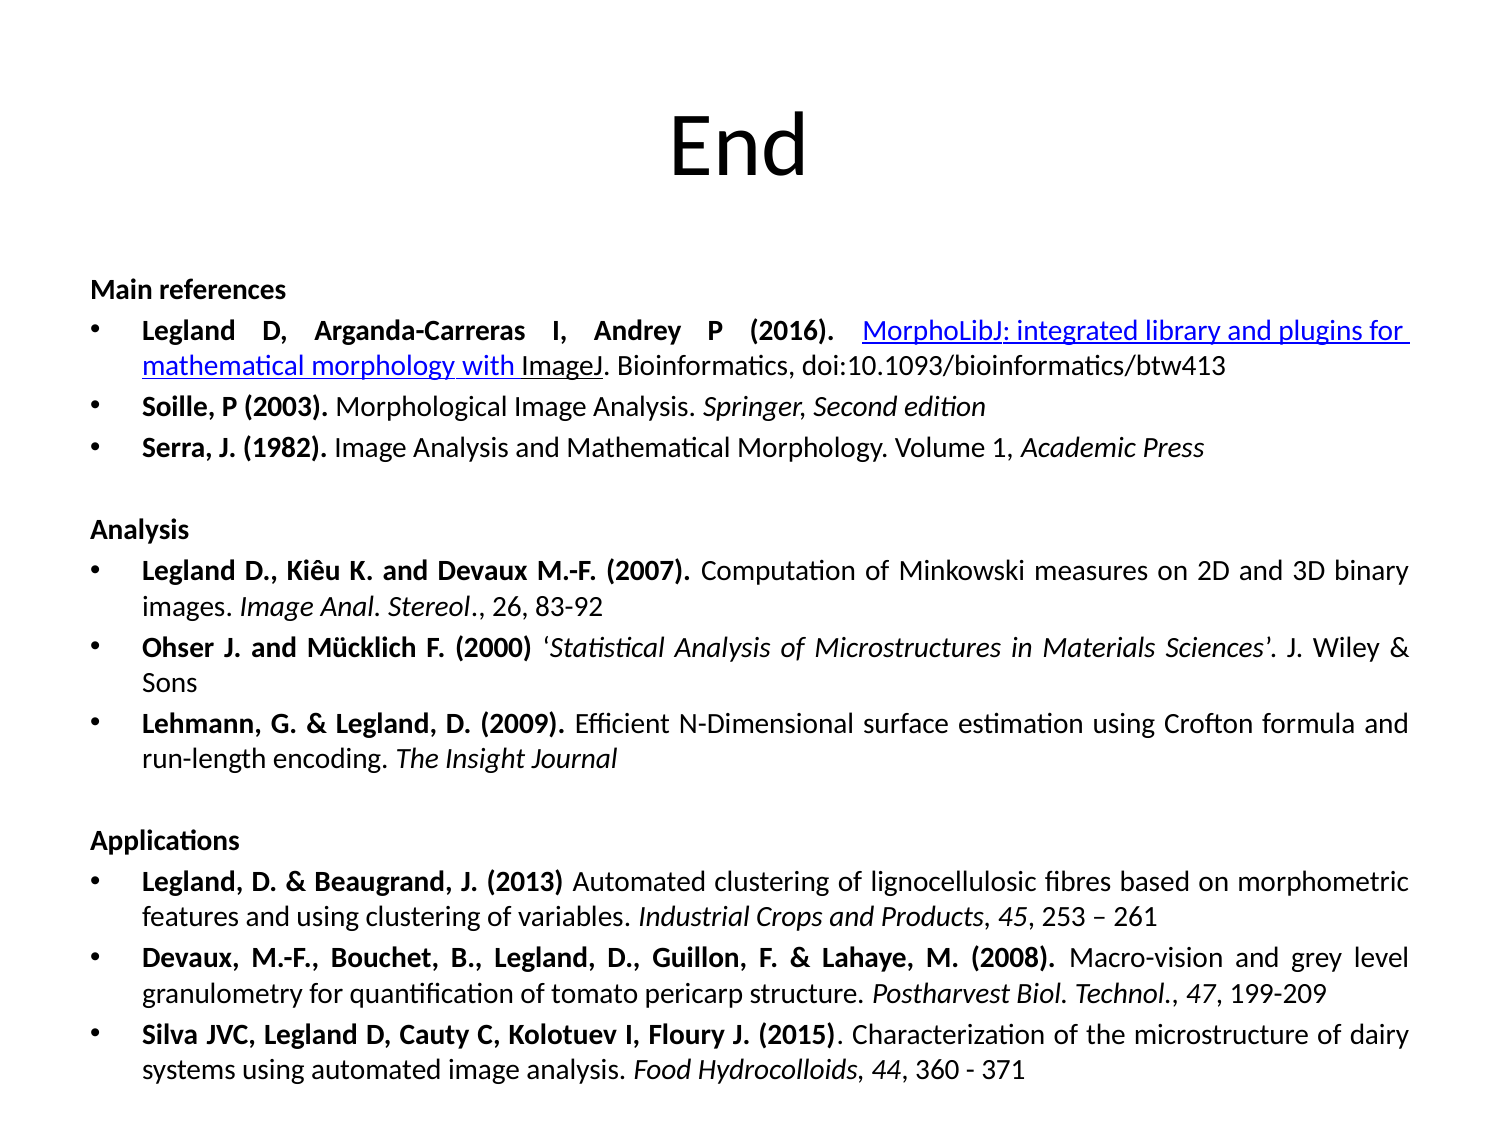

# End
Main references
Legland D, Arganda-Carreras I, Andrey P (2016). MorphoLibJ: integrated library and plugins for mathematical morphology with ImageJ. Bioinformatics, doi:10.1093/bioinformatics/btw413
Soille, P (2003). Morphological Image Analysis. Springer, Second edition
Serra, J. (1982). Image Analysis and Mathematical Morphology. Volume 1, Academic Press

Analysis
Legland D., Kiêu K. and Devaux M.-F. (2007). Computation of Minkowski measures on 2D and 3D binary images. Image Anal. Stereol., 26, 83-92
Ohser J. and Mücklich F. (2000) ‘Statistical Analysis of Microstructures in Materials Sciences’. J. Wiley & Sons
Lehmann, G. & Legland, D. (2009). Efficient N-Dimensional surface estimation using Crofton formula and run-length encoding. The Insight Journal

Applications
Legland, D. & Beaugrand, J. (2013) Automated clustering of lignocellulosic fibres based on morphometric features and using clustering of variables. Industrial Crops and Products, 45, 253 – 261
Devaux, M.-F., Bouchet, B., Legland, D., Guillon, F. & Lahaye, M. (2008). Macro-vision and grey level granulometry for quantification of tomato pericarp structure. Postharvest Biol. Technol., 47, 199-209
Silva JVC, Legland D, Cauty C, Kolotuev I, Floury J. (2015). Characterization of the microstructure of dairy systems using automated image analysis. Food Hydrocolloids, 44, 360 - 371